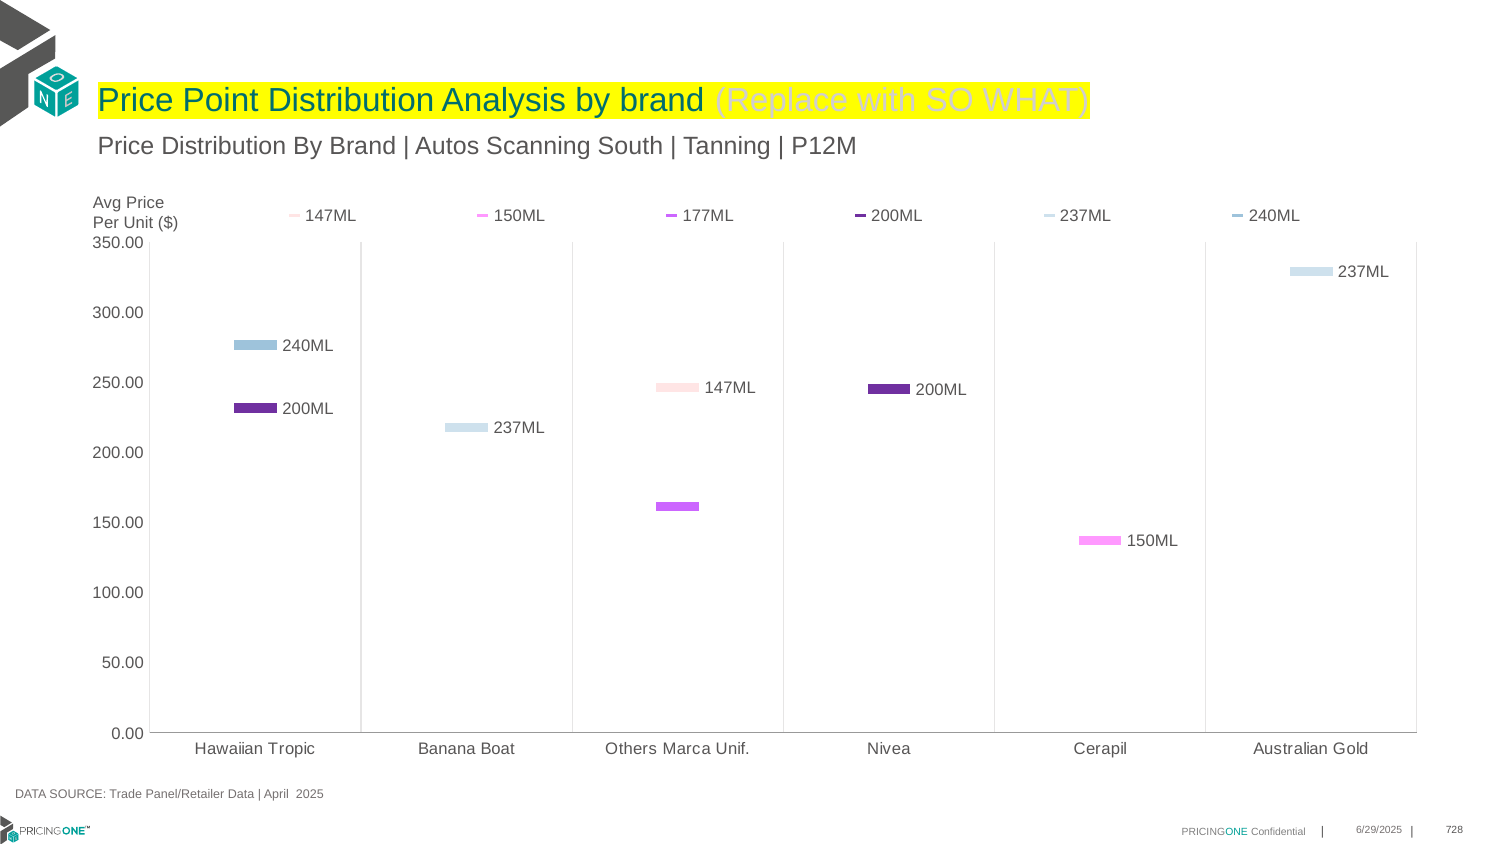

# Price Point Distribution Analysis by brand (Replace with SO WHAT)
Price Distribution By Brand | Autos Scanning South | Tanning | P12M

### Chart

| Category | 147ML | 150ML | 177ML | 200ML | 237ML | 240ML |
|---|---|---|---|---|---|---|
| Hawaiian Tropic | None | None | None | 231.5925 | None | 276.5968 |
| Banana Boat | None | None | None | None | 217.6442 | None |
| Others Marca Unif. | 246.3019 | None | 161.1288 | None | None | None |
| Nivea | None | None | None | 245.2314 | None | None |
| Cerapil | None | 137.2075 | None | None | None | None |
| Australian Gold | None | None | None | None | 329.1149 | None |
Avg Price
Per Unit ($)
DATA SOURCE: Trade Panel/Retailer Data | April  2025
6/29/2025
728